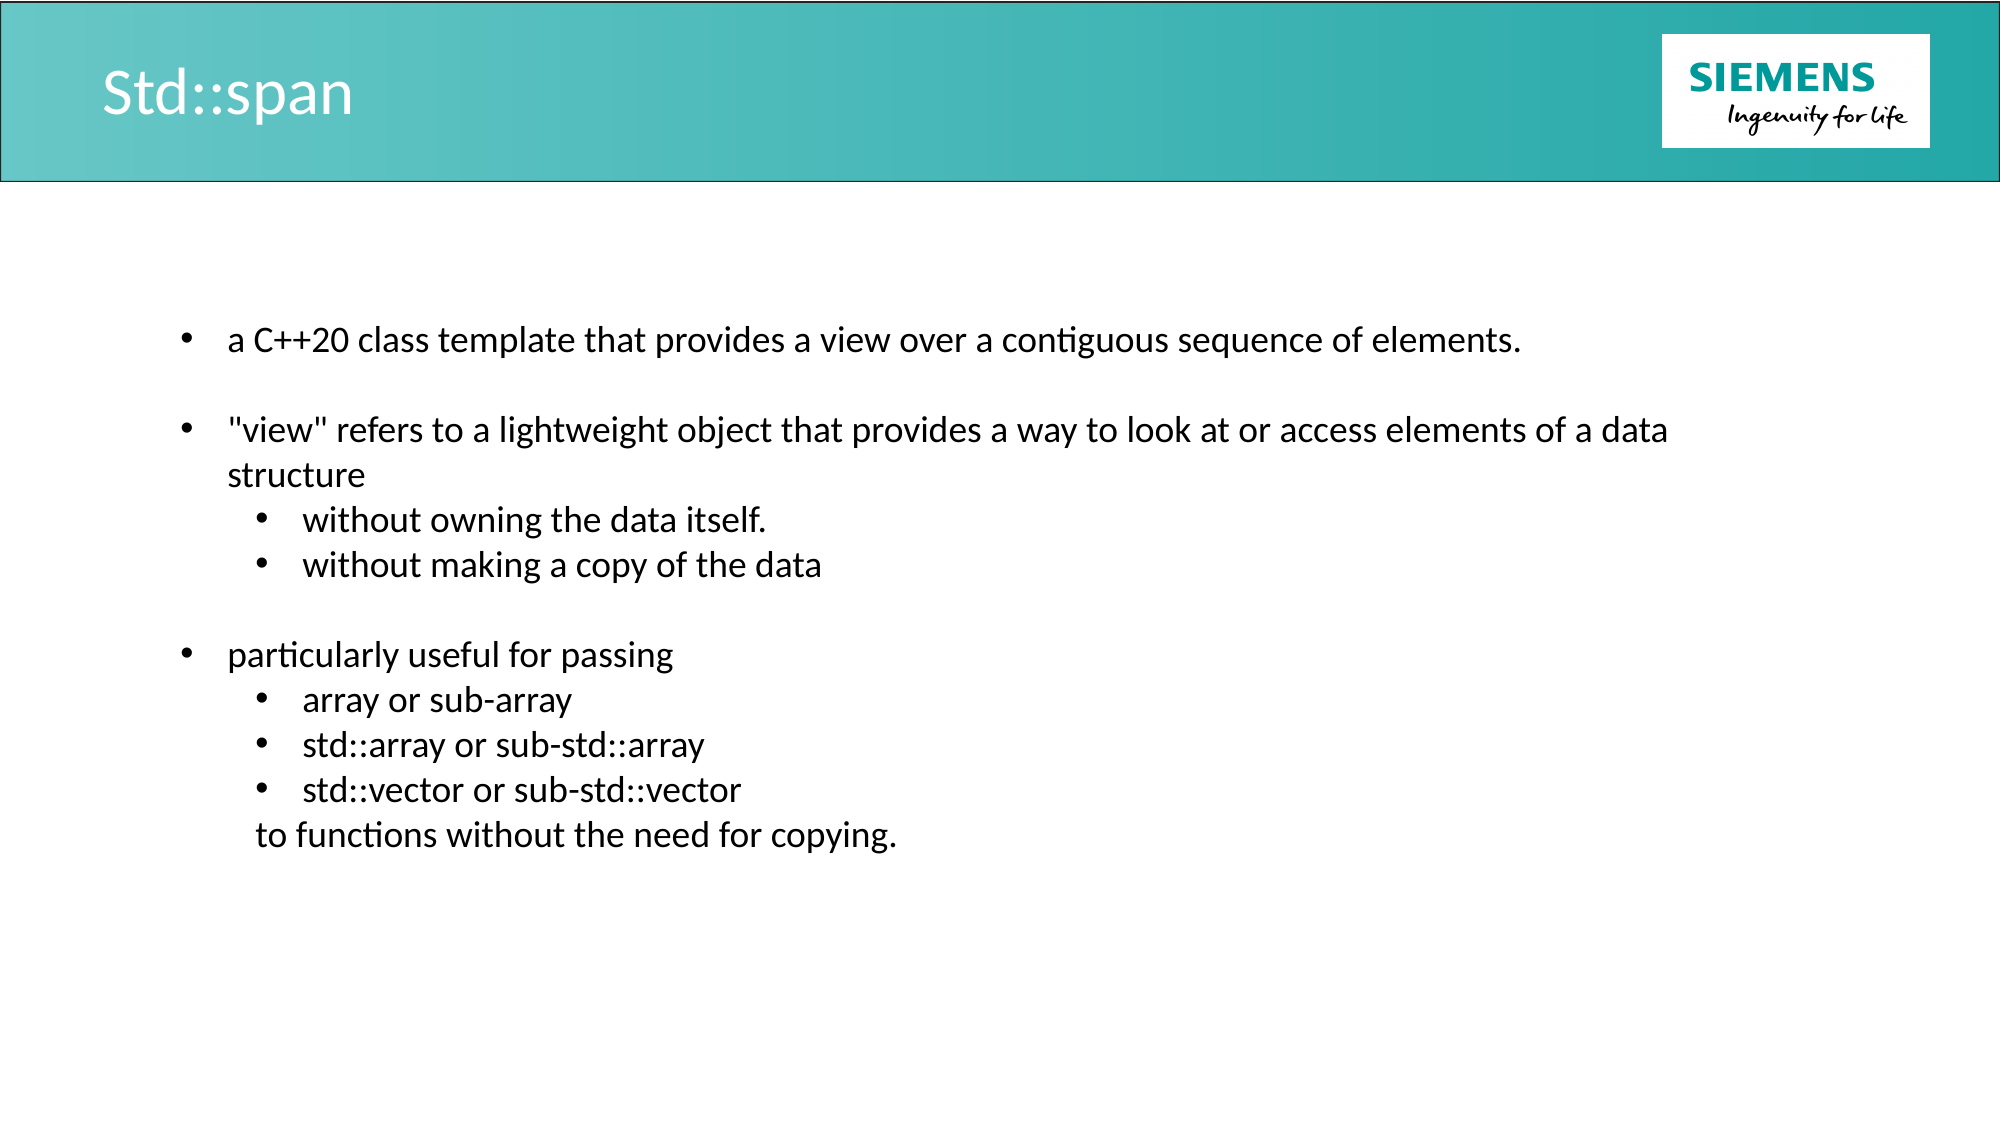

# Std::span

a C++20 class template that provides a view over a contiguous sequence of elements.

"view" refers to a lightweight object that provides a way to look at or access elements of a data structure
without owning the data itself.
without making a copy of the data

particularly useful for passing
array or sub-array
std::array or sub-std::array
std::vector or sub-std::vector
to functions without the need for copying.